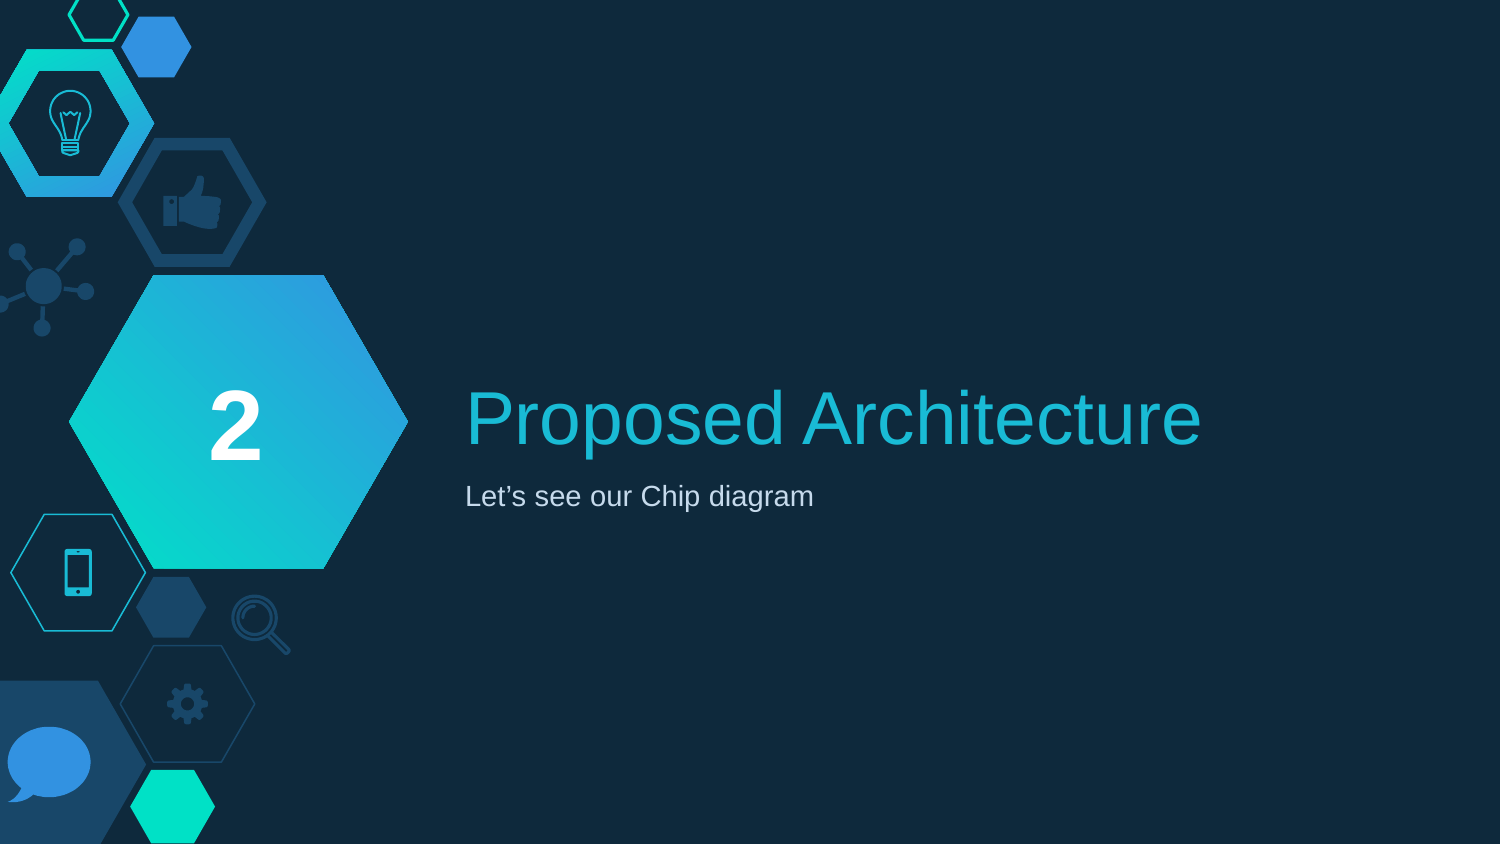

2
# Proposed Architecture
Let’s see our Chip diagram